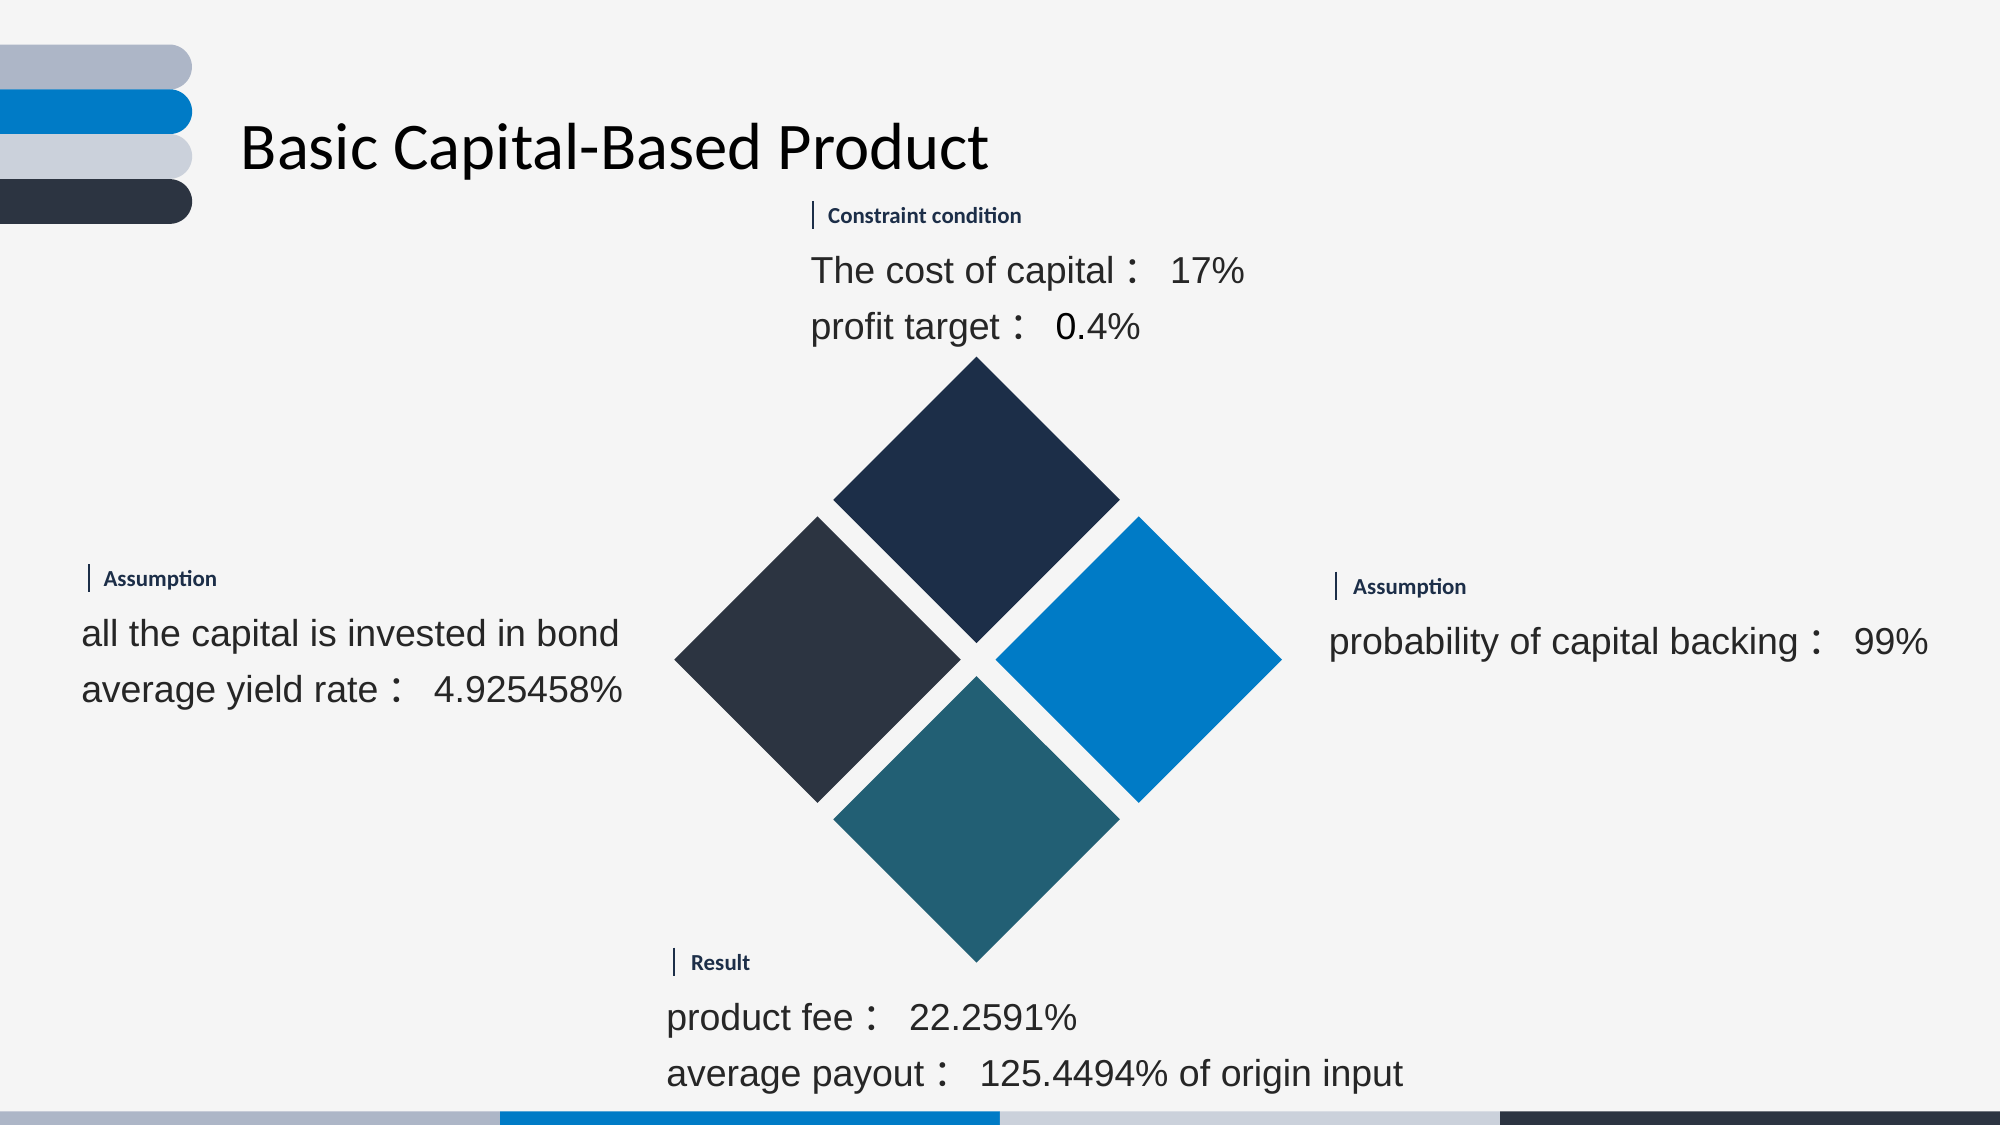

Basic Capital-Based Product
Constraint condition
The cost of capital：17%
profit target：0.4%

Assumption
all the capital is invested in bond
average yield rate：4.925458%
Assumption
probability of capital backing：99%
Result
product fee：22.2591%
average payout：125.4494% of origin input